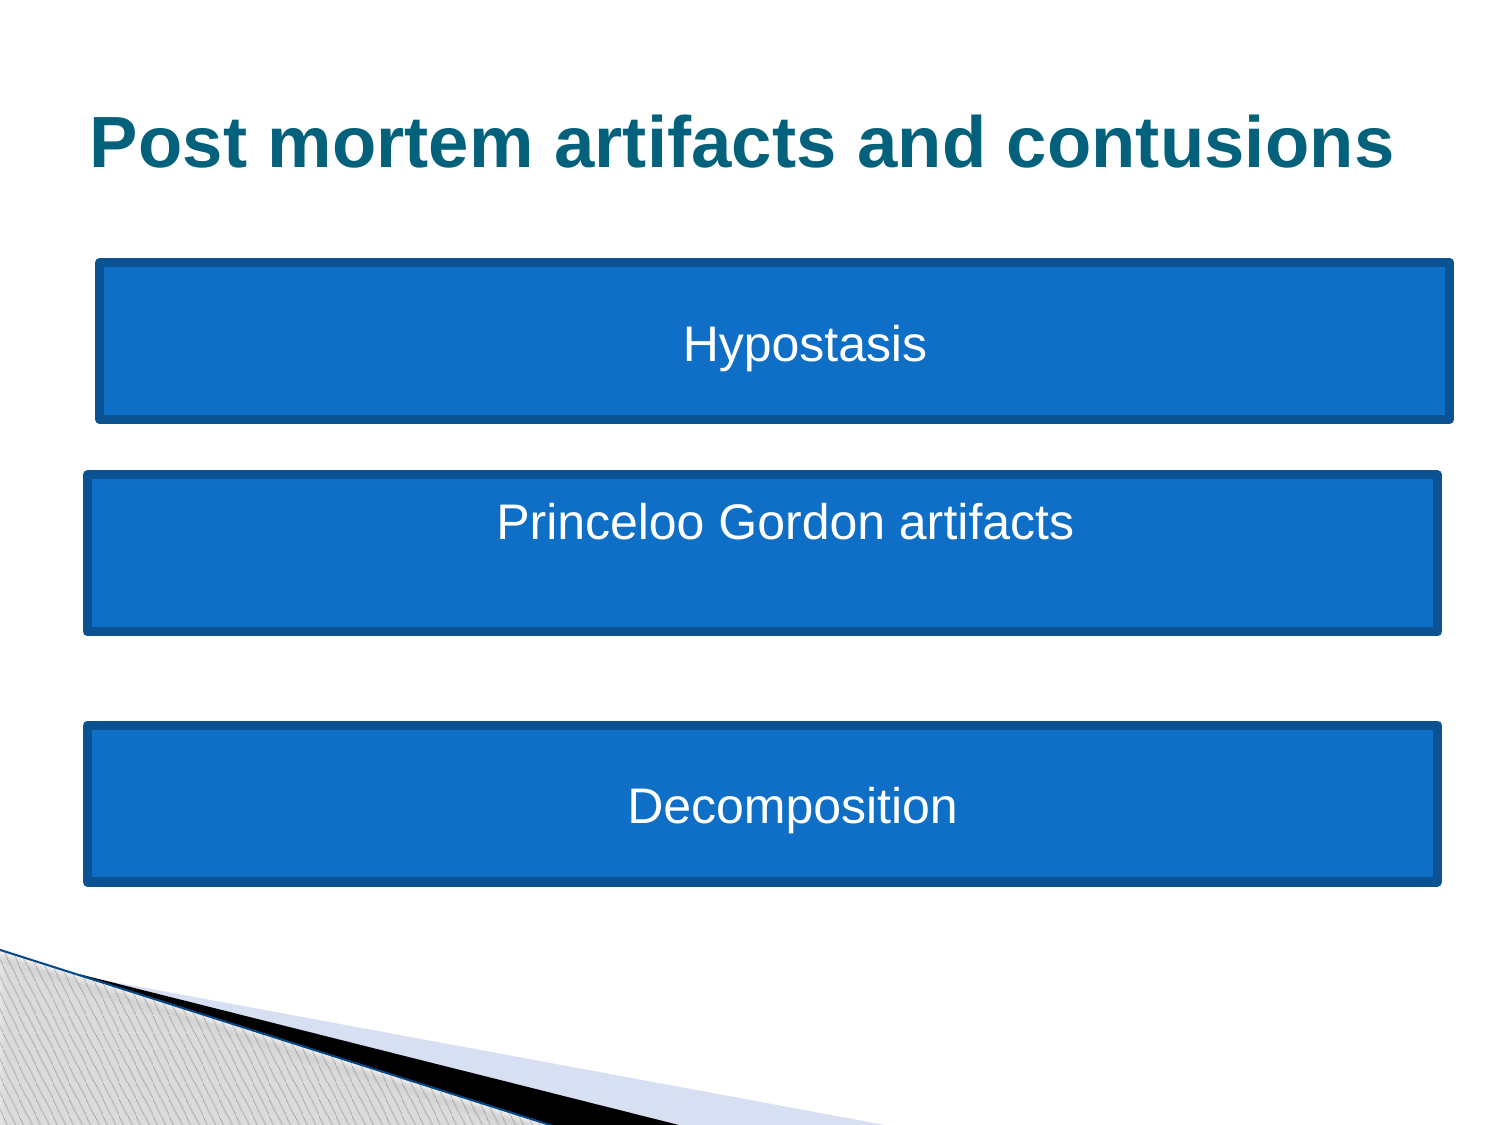

# Post mortem artifacts and contusions
Hypostasis
Princeloo Gordon artifacts

Decomposition